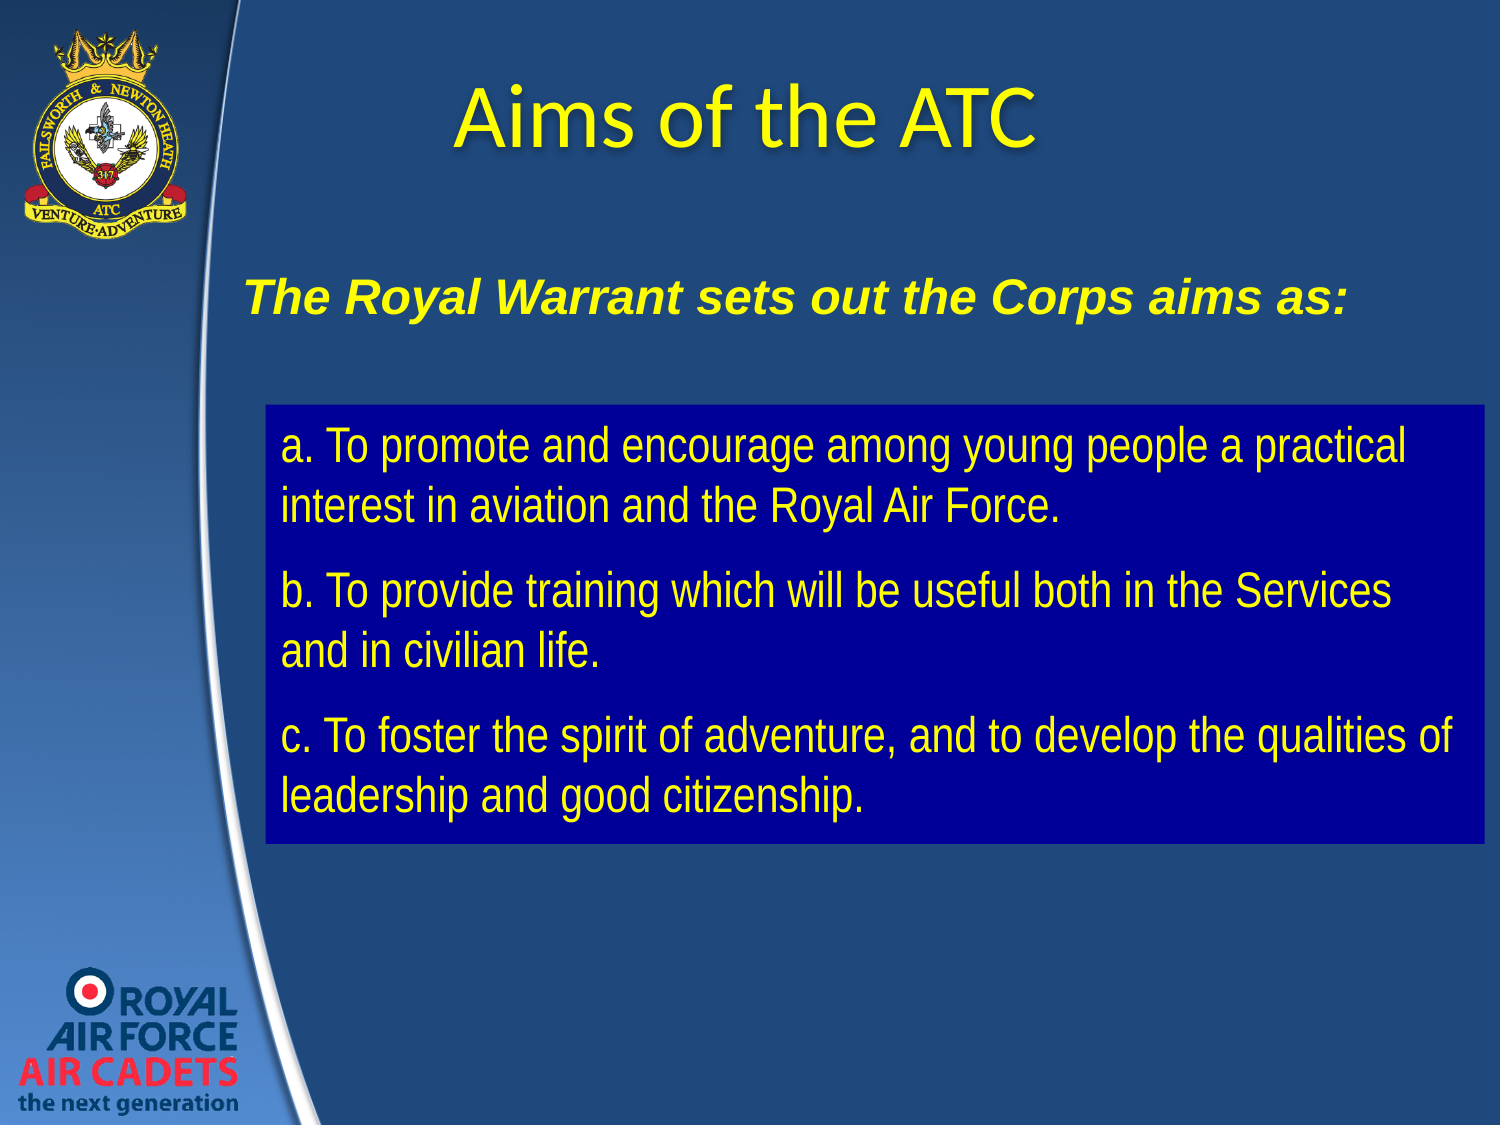

# Aims of the ATC
The Royal Warrant sets out the Corps aims as:
a. To promote and encourage among young people a practical interest in aviation and the Royal Air Force.
b. To provide training which will be useful both in the Services and in civilian life.
c. To foster the spirit of adventure, and to develop the qualities of leadership and good citizenship.